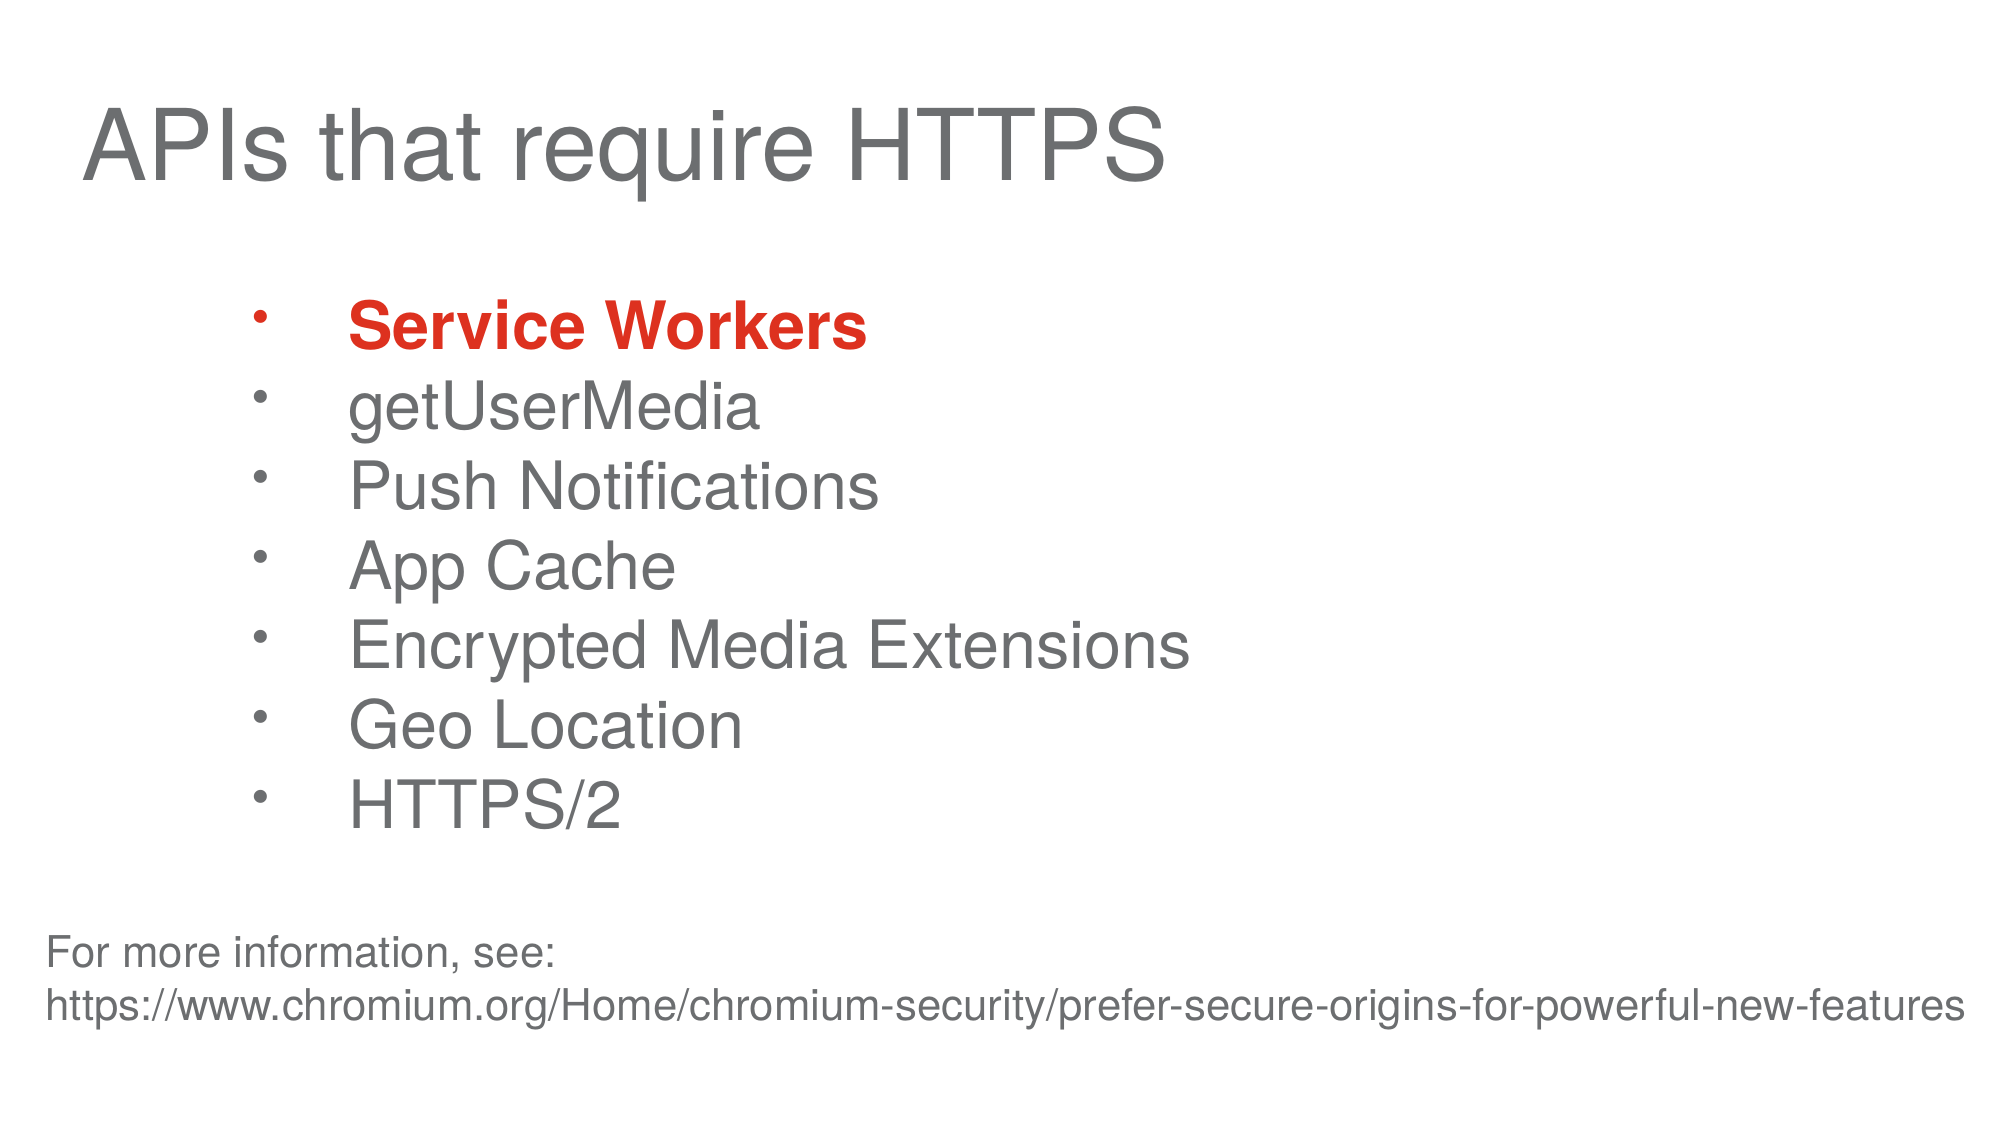

APIs that require HTTPS
Service Workers
getUserMedia
Push Notifications
App Cache
Encrypted Media Extensions
Geo Location
HTTPS/2
For more information, see:
https://www.chromium.org/Home/chromium-security/prefer-secure-origins-for-powerful-new-features